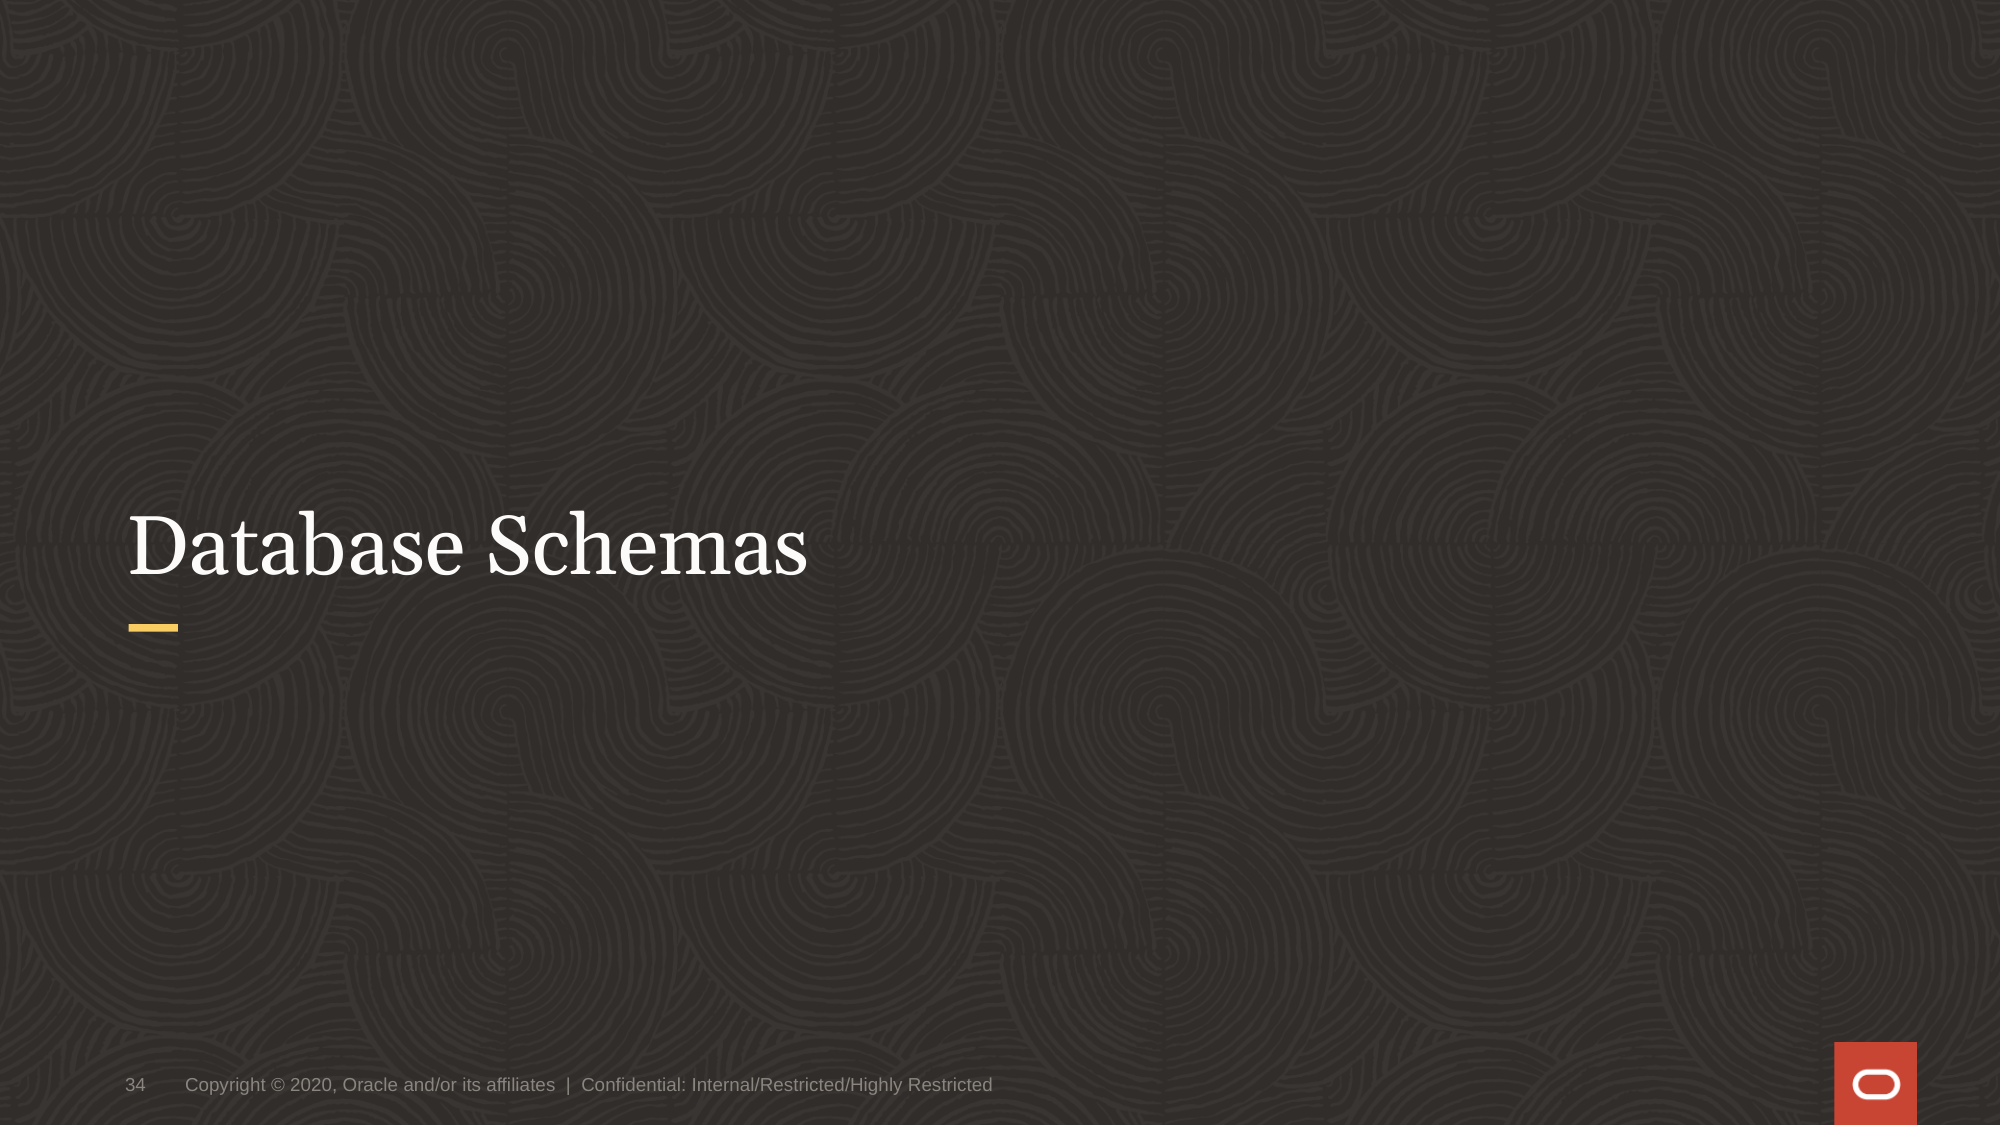

# Database Schemas
34
Copyright © 2020, Oracle and/or its affiliates  |  Confidential: Internal/Restricted/Highly Restricted